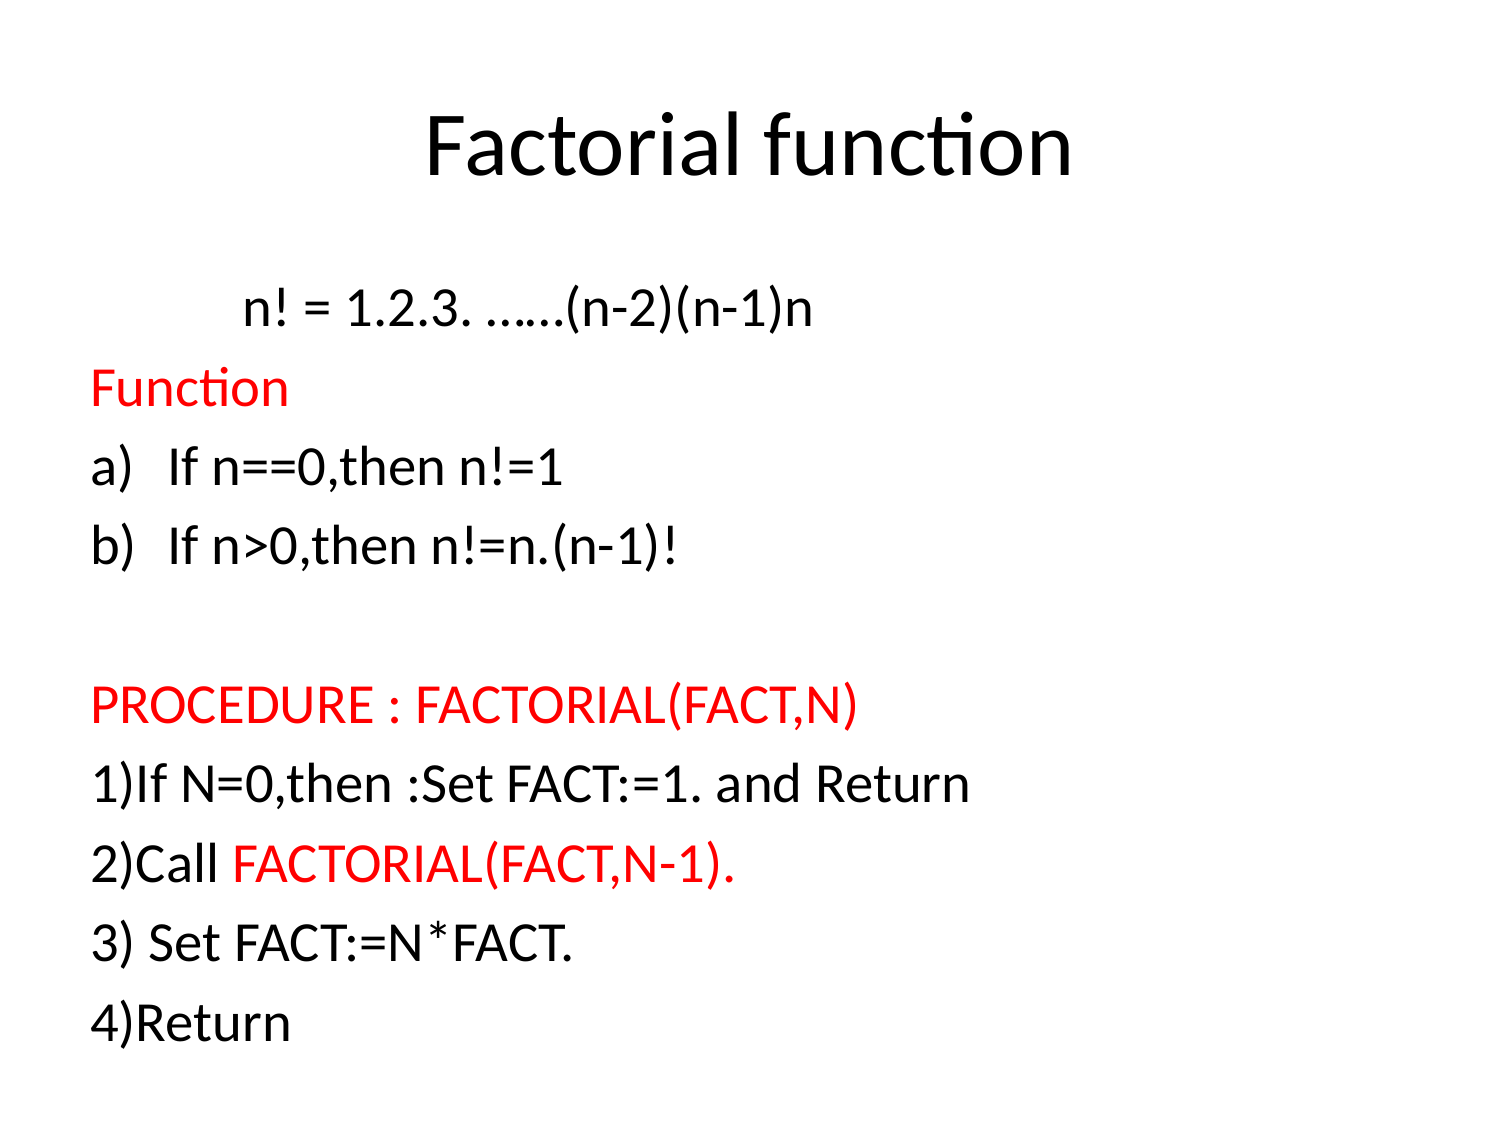

# Factorial function
            n! = 1.2.3. ……(n-2)(n-1)n
Function
If n==0,then n!=1
If n>0,then n!=n.(n-1)!

PROCEDURE : FACTORIAL(FACT,N)
1)If N=0,then :Set FACT:=1. and Return
2)Call FACTORIAL(FACT,N-1).
3) Set FACT:=N*FACT.
4)Return